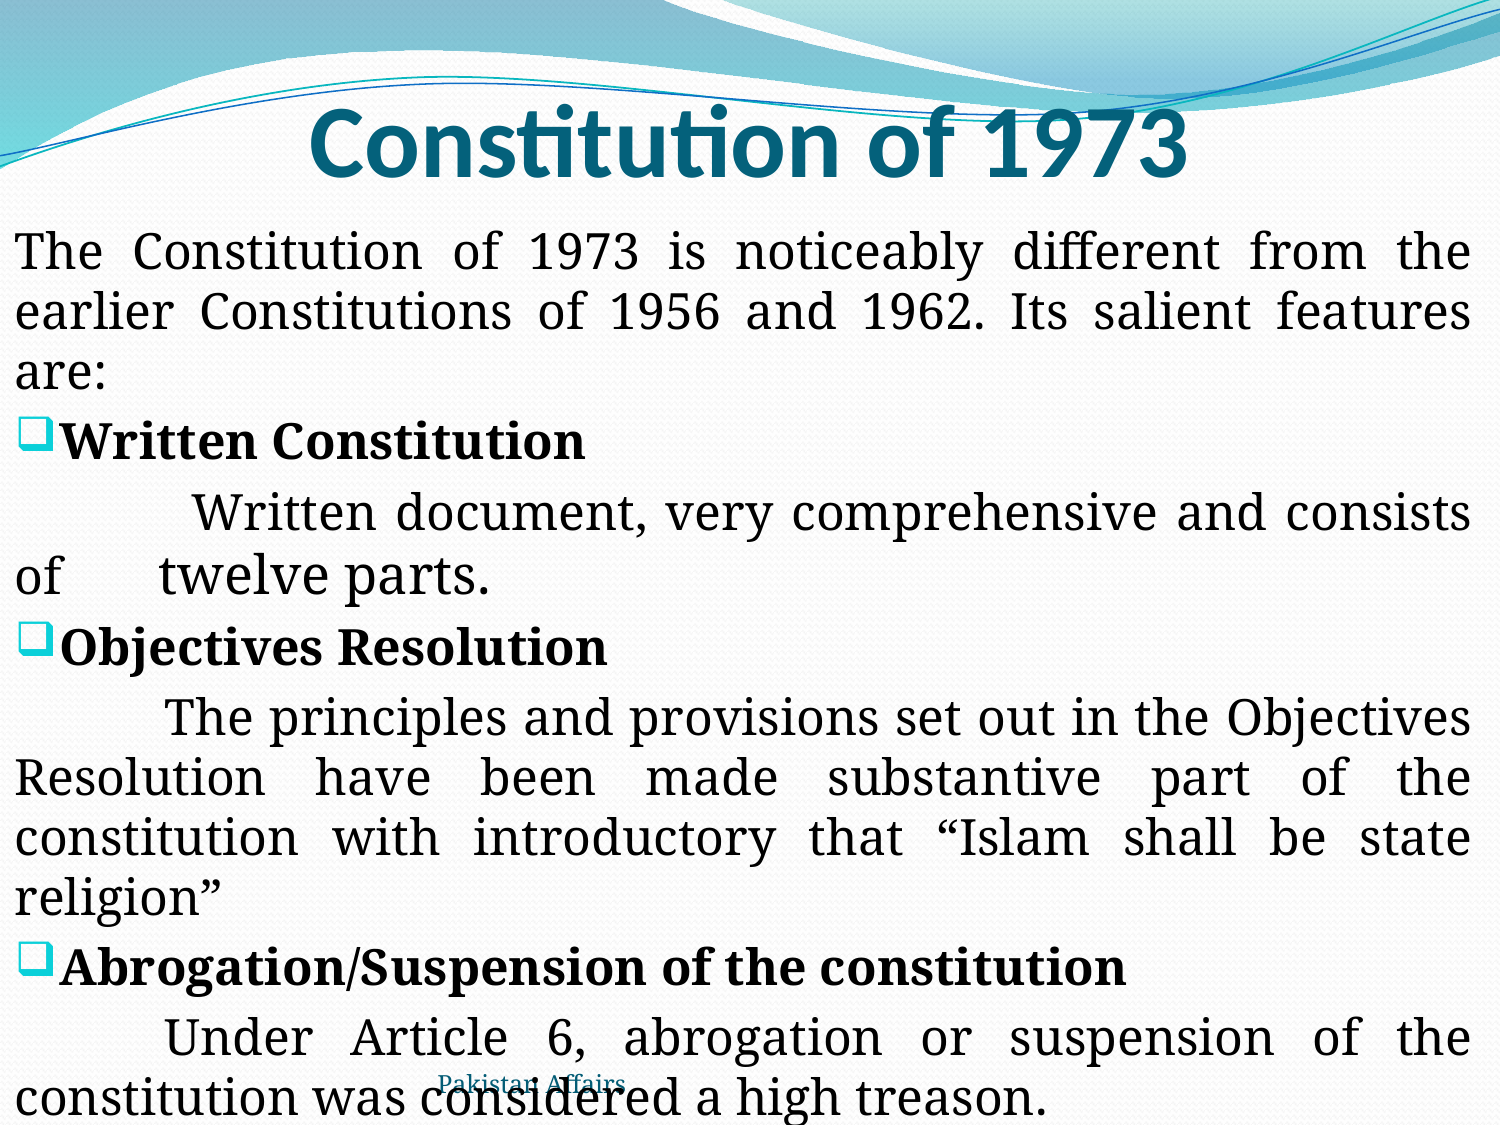

# Constitution of 1973
The Constitution of 1973 is noticeably different from the earlier Constitutions of 1956 and 1962. Its salient features are:
Written Constitution
     	Written document, very comprehensive and consists of       twelve parts.
Objectives Resolution
	The principles and provisions set out in the Objectives Resolution have been made substantive part of the constitution with introductory that “Islam shall be state religion”
Abrogation/Suspension of the constitution
	Under Article 6, abrogation or suspension of the constitution was considered a high treason.

Pakistan Affairs
25